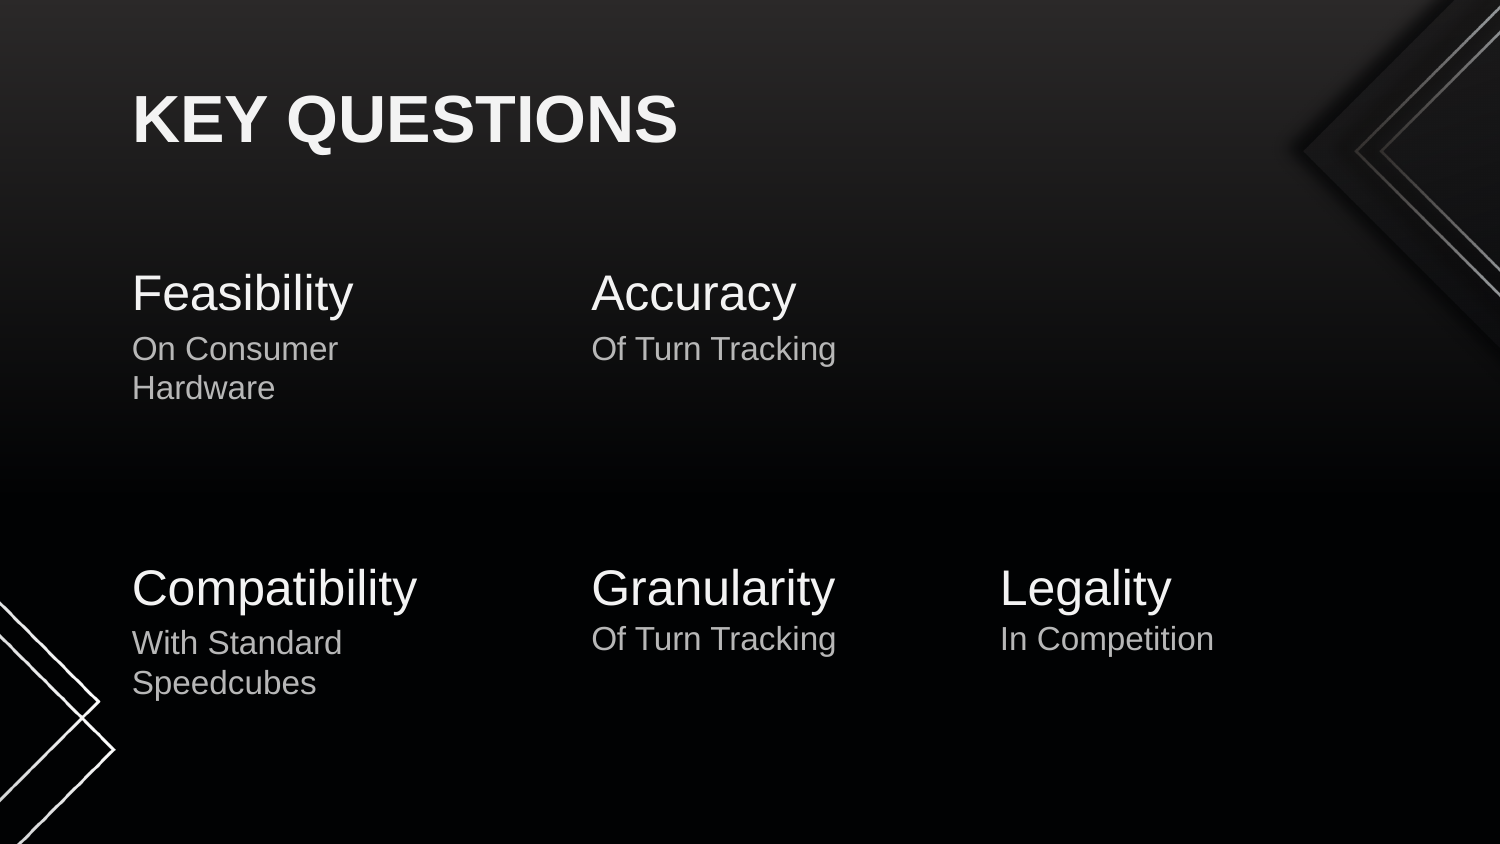

KEY QUESTIONS
Feasibility
On Consumer Hardware
Accuracy
Of Turn Tracking
Compatibility
With Standard Speedcubes
Granularity
Of Turn Tracking

Legality
In Competition